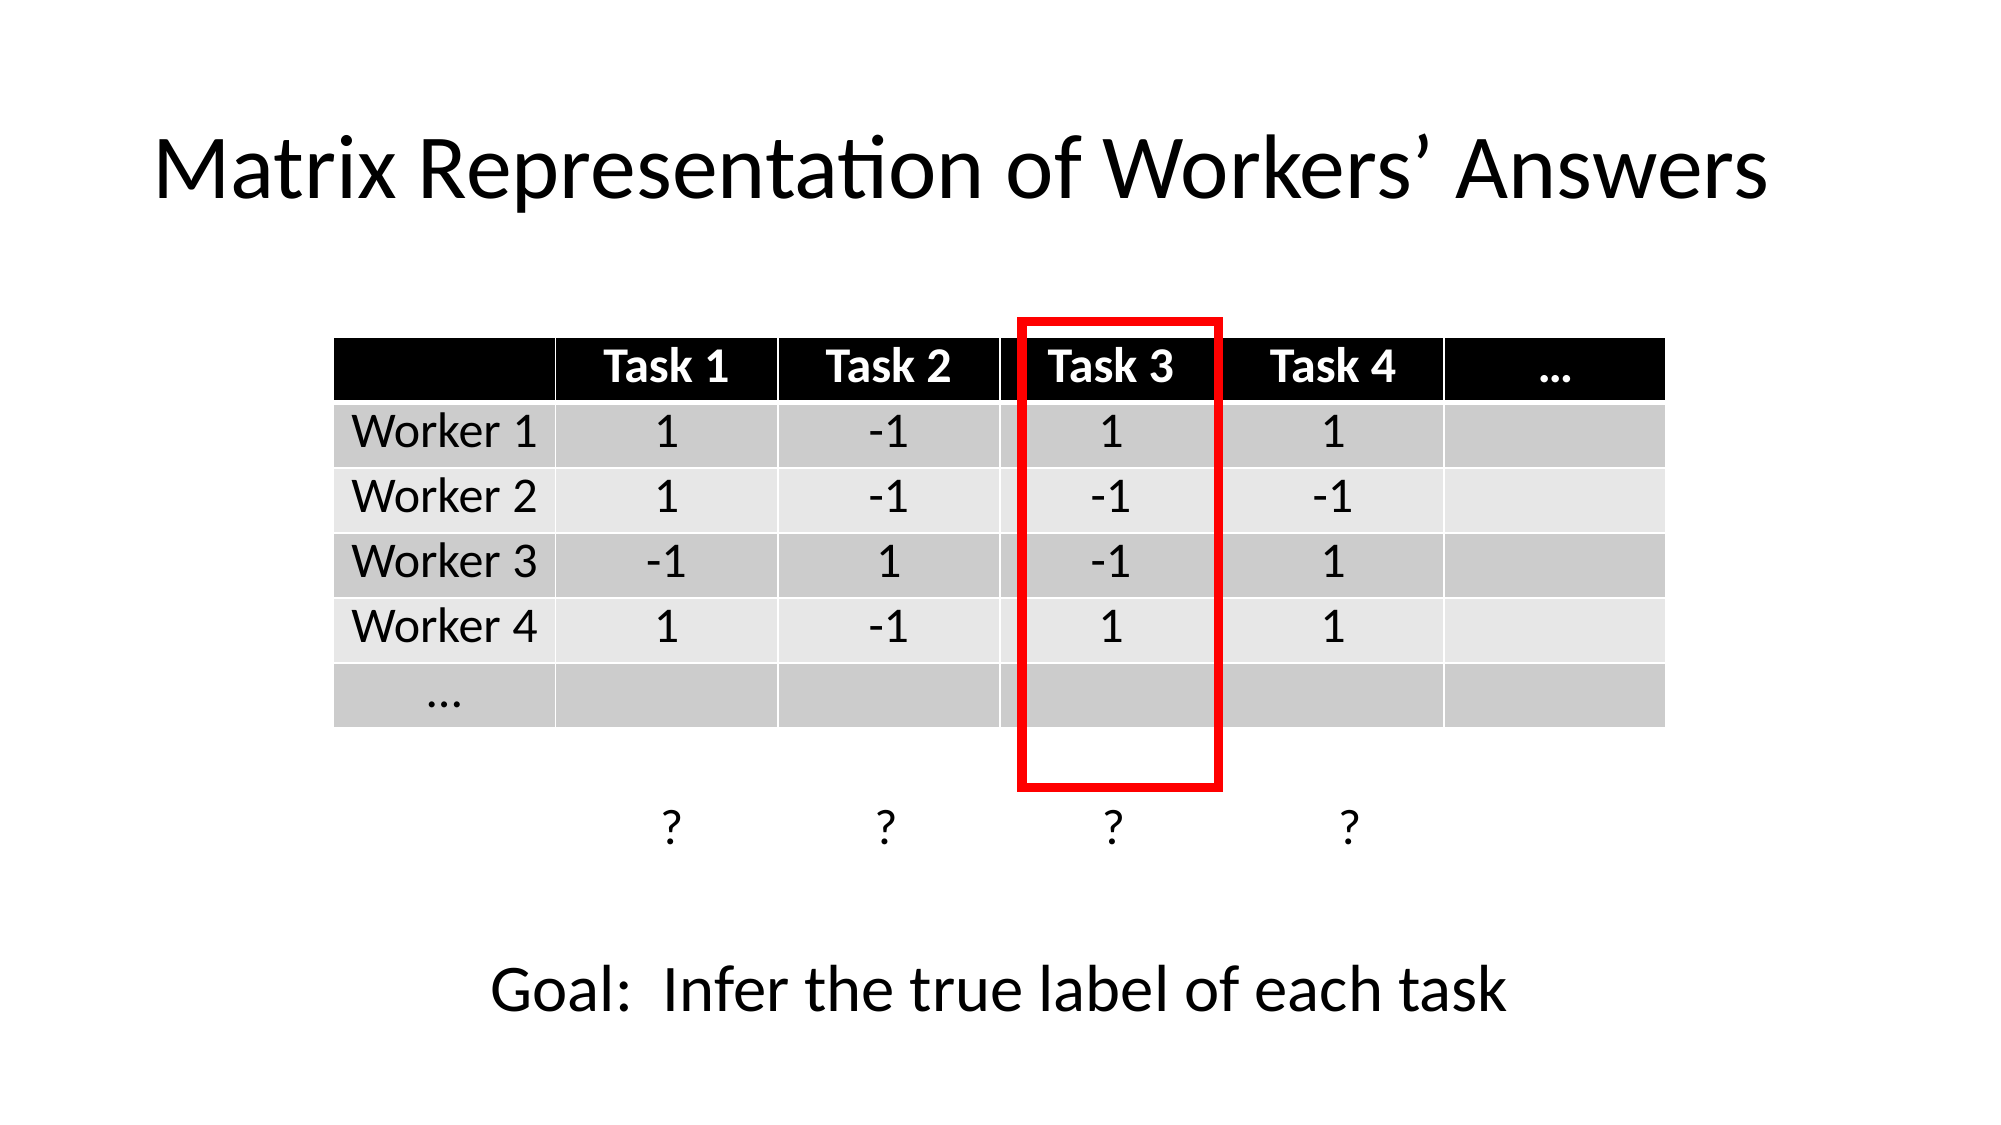

# Matrix Representation of Workers’ Answers

|  | Task 1 | Task 2 | Task 3 | Task 4 | … |
| --- | --- | --- | --- | --- | --- |
| Worker 1 | 1 | -1 | 1 | 1 |  |
| Worker 2 | 1 | -1 | -1 | -1 |  |
| Worker 3 | -1 | 1 | -1 | 1 |  |
| Worker 4 | 1 | -1 | 1 | 1 |  |
| … |  |  |  |  |  |
?
?
?
?
Goal:  Infer the true label of each task